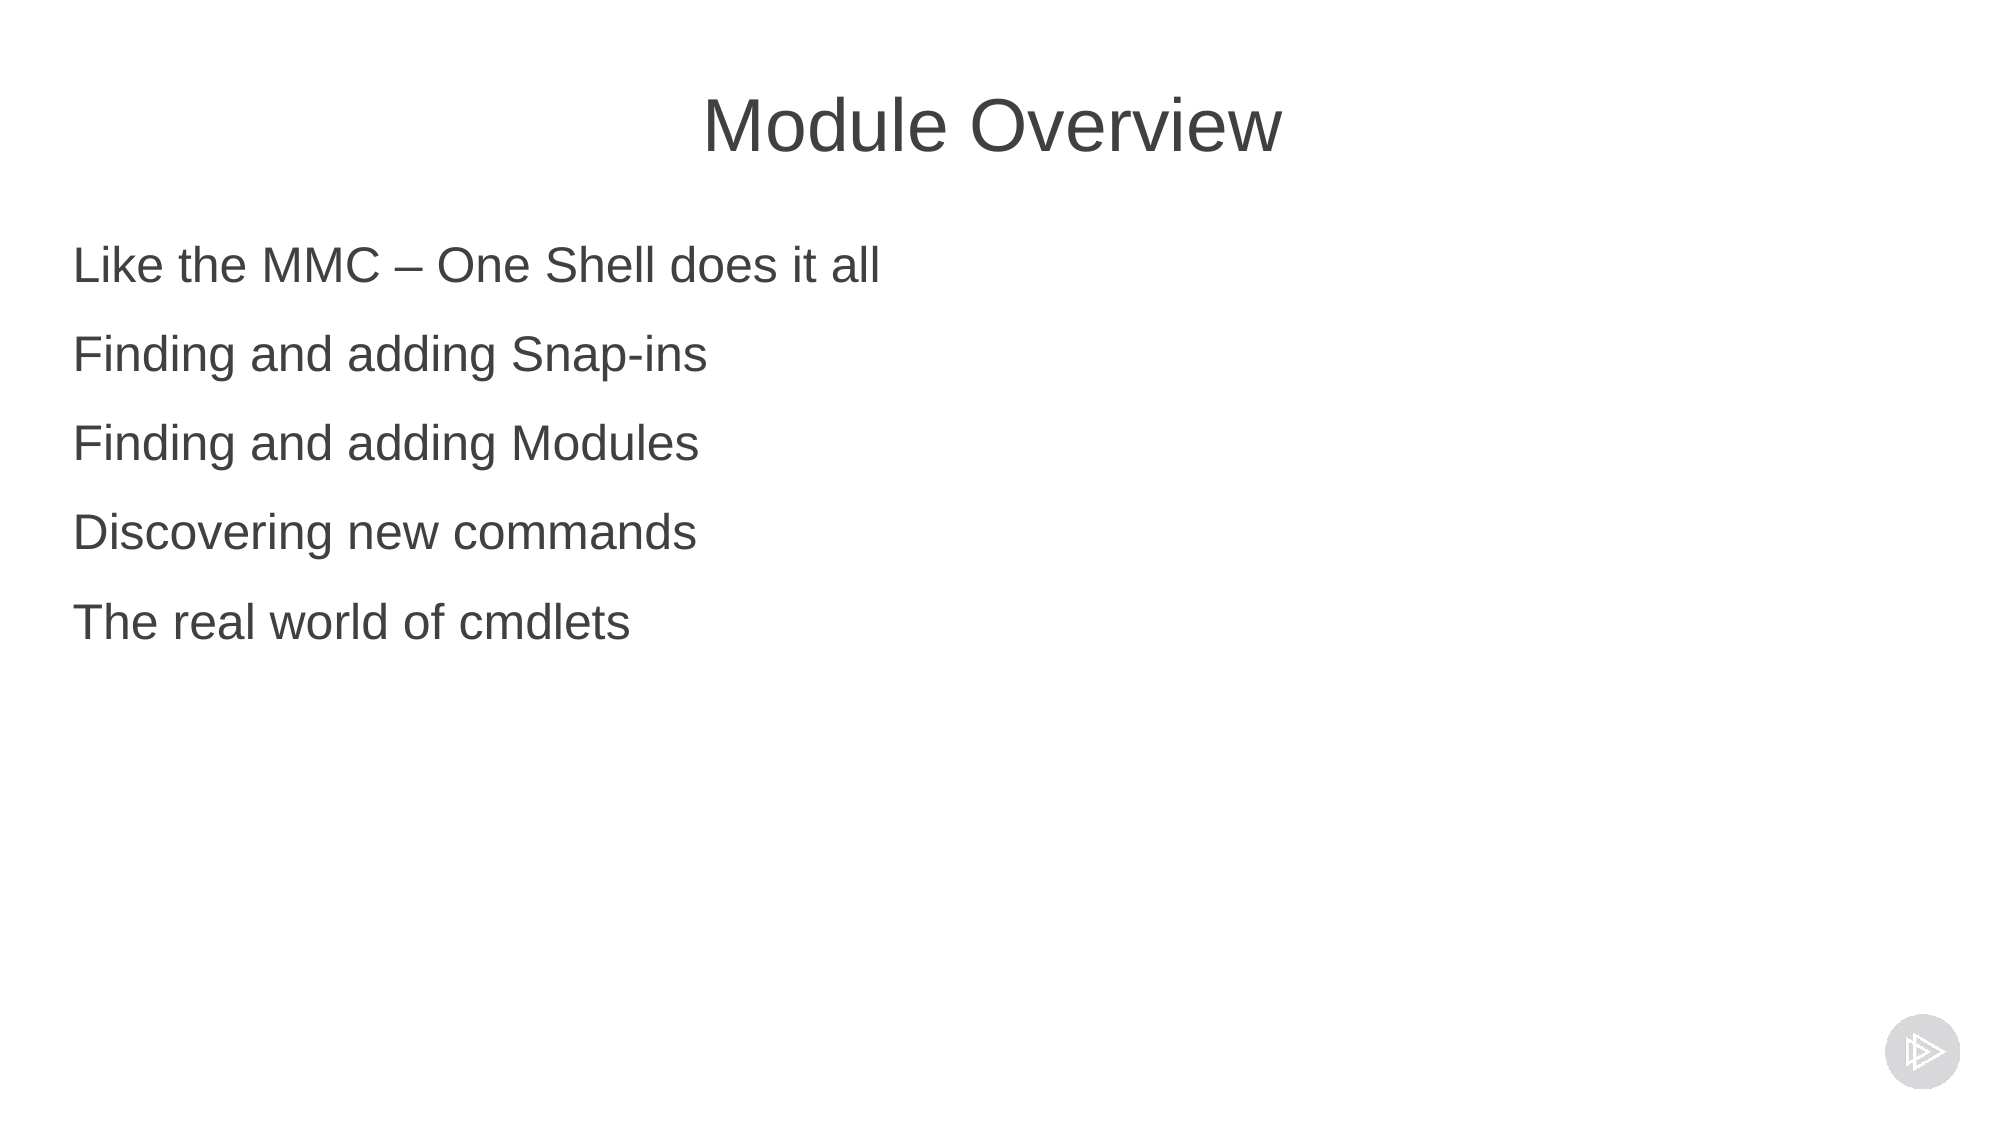

# Module Overview
Like the MMC – One Shell does it all
Finding and adding Snap-ins
Finding and adding Modules
Discovering new commands
The real world of cmdlets